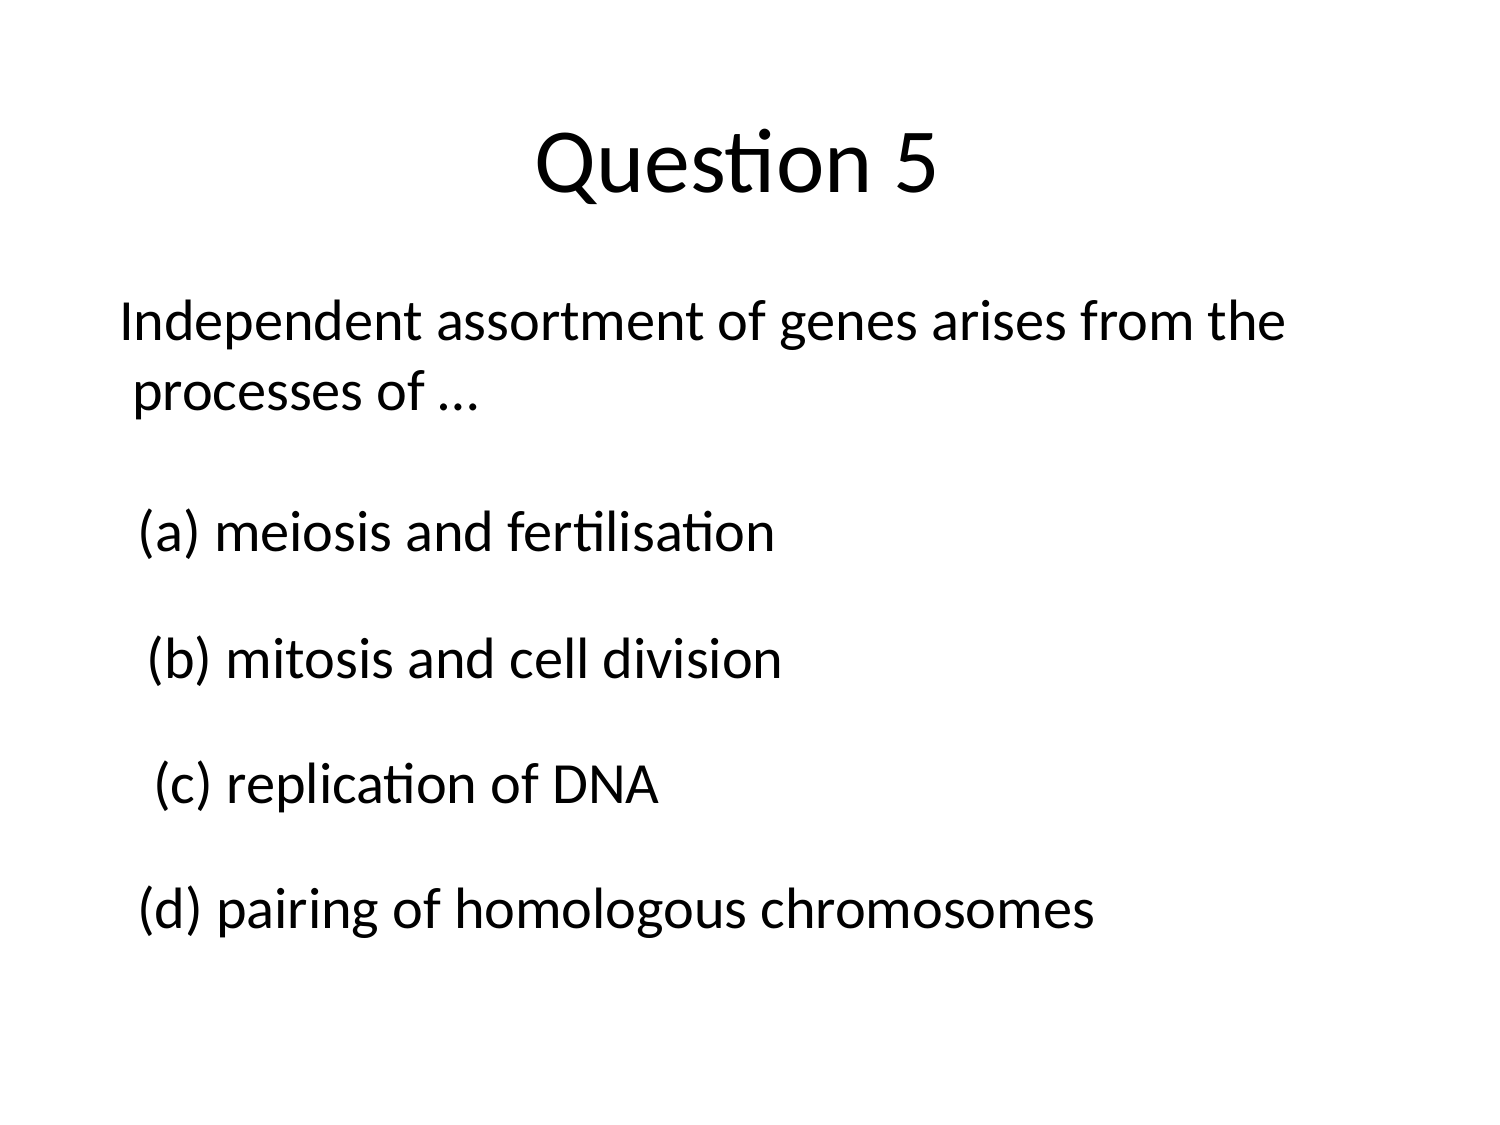

# Question 5
Independent assortment of genes arises from the
 processes of …
(a) meiosis and fertilisation
(b) mitosis and cell division
(c) replication of DNA
(d) pairing of homologous chromosomes